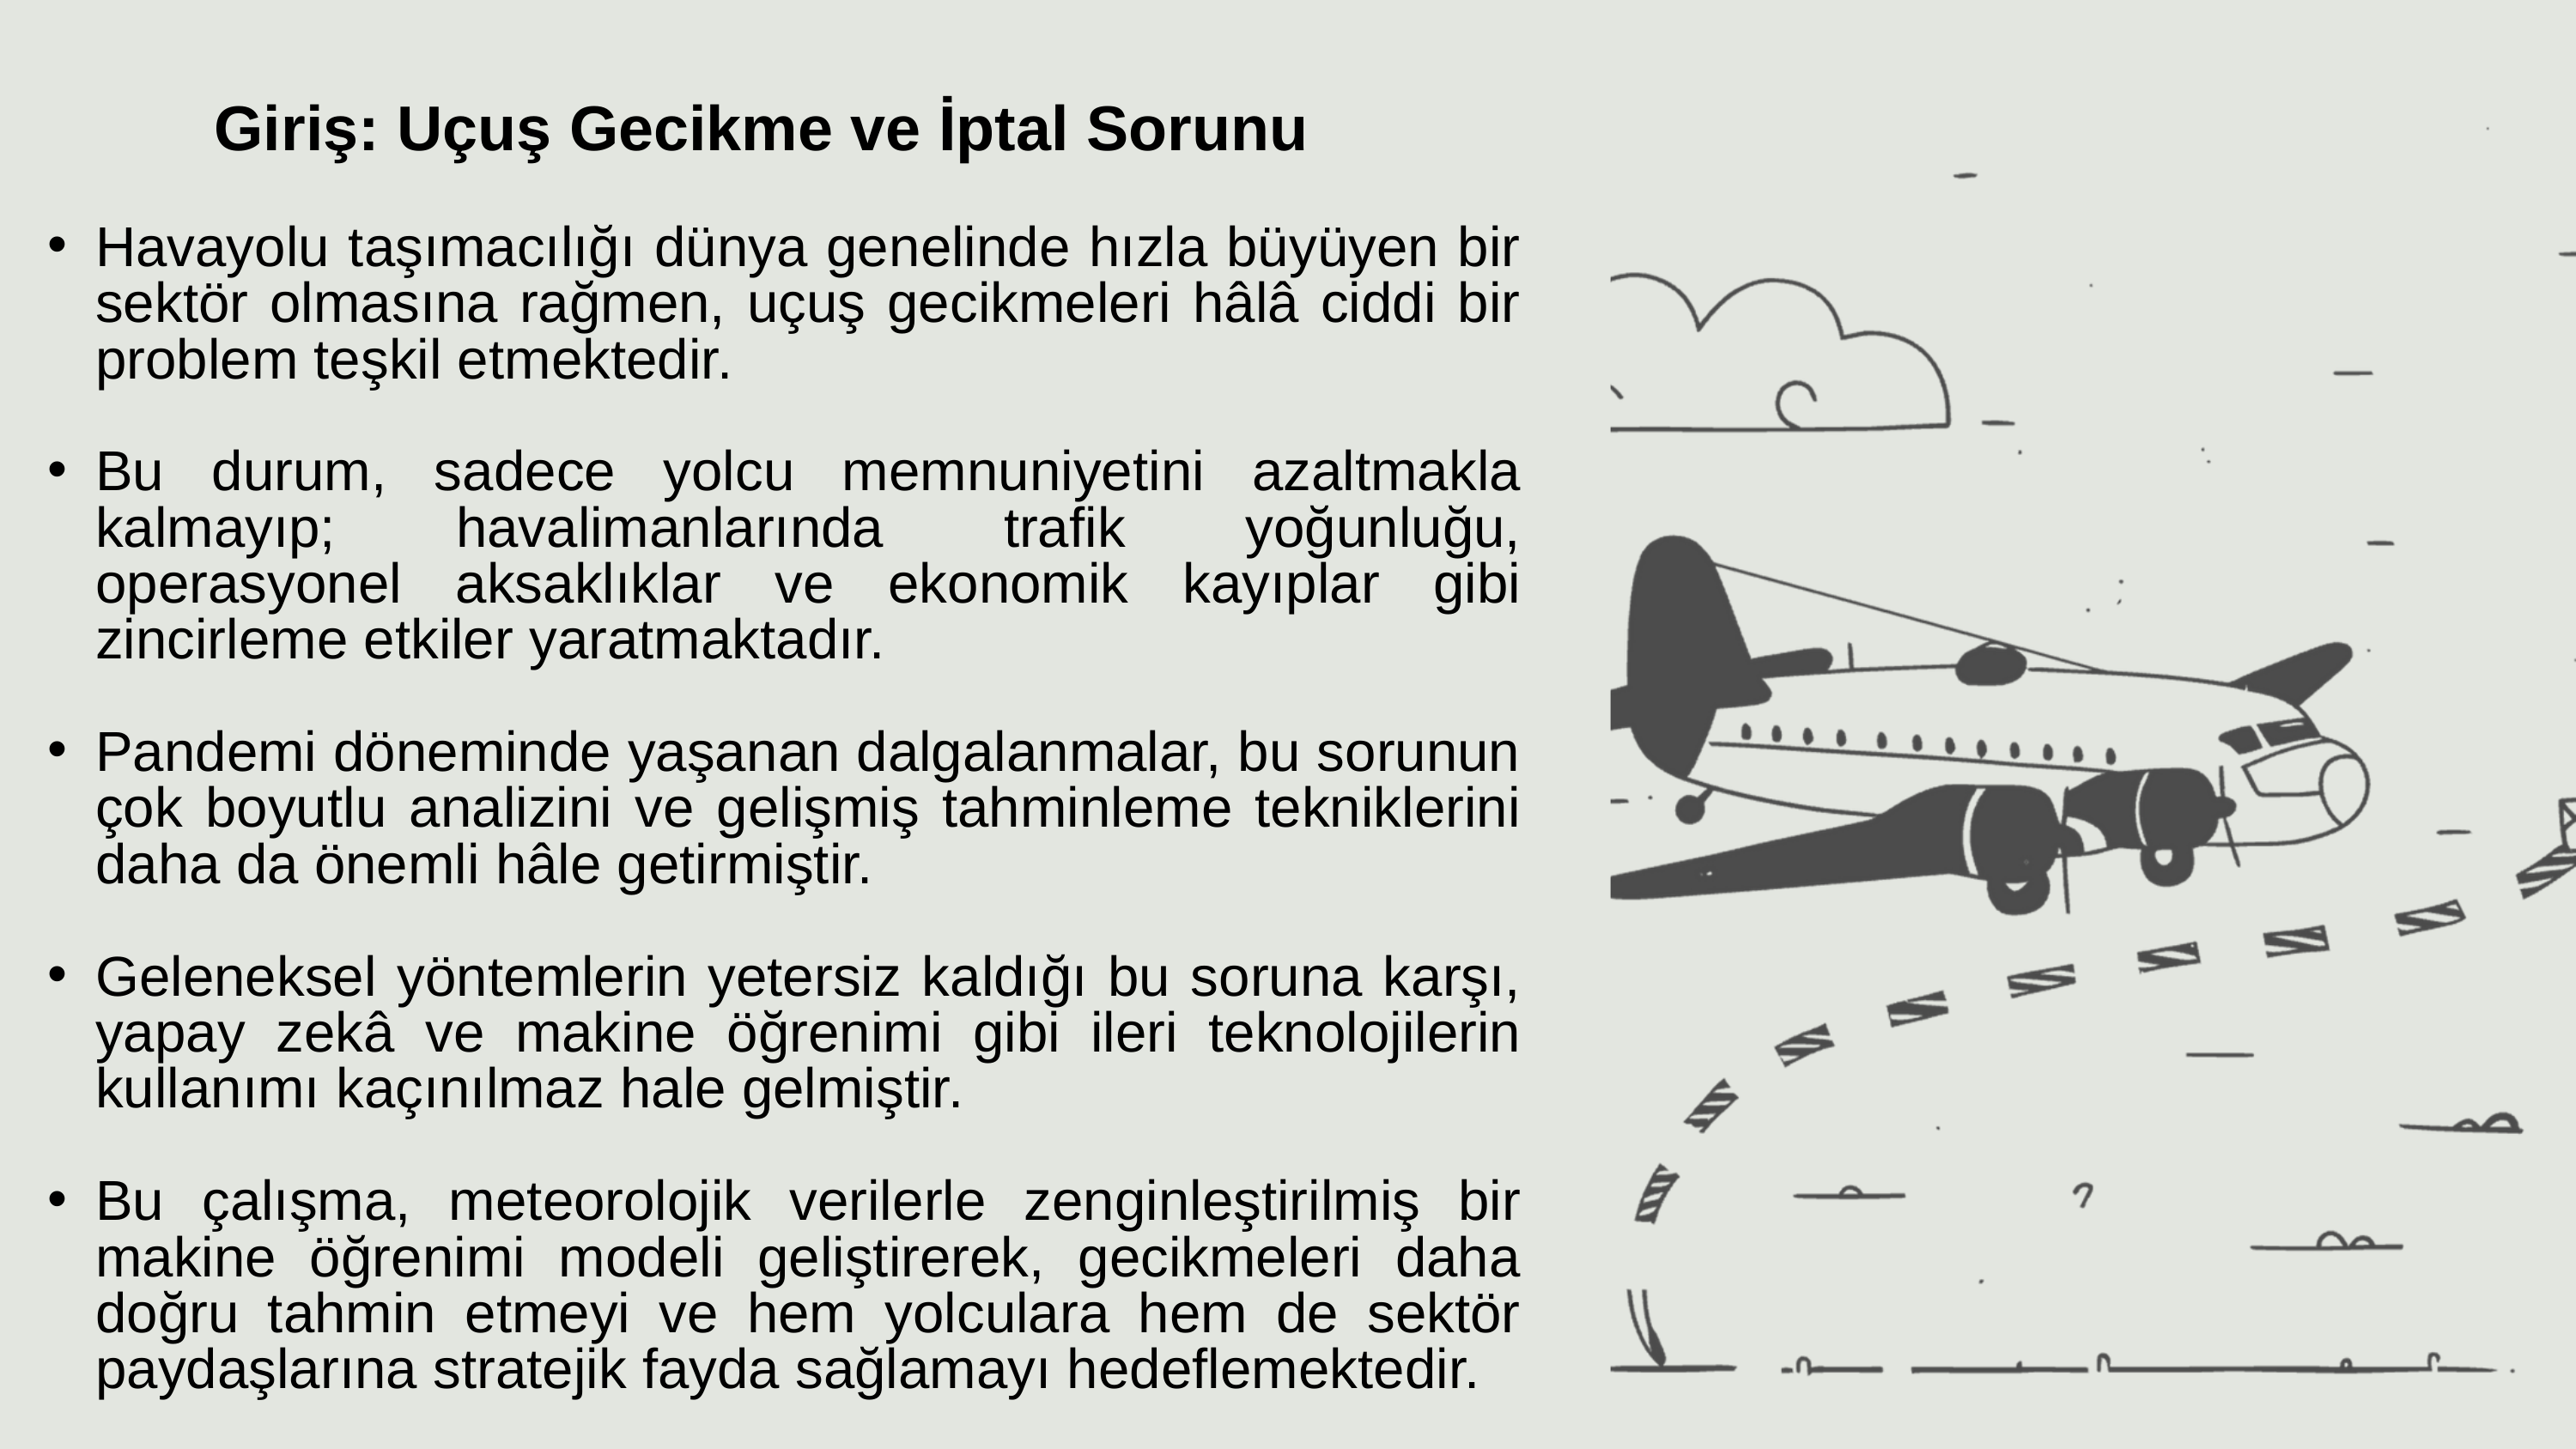

Giriş: Uçuş Gecikme ve İptal Sorunu

Havayolu taşımacılığı dünya genelinde hızla büyüyen bir sektör olmasına rağmen, uçuş gecikmeleri hâlâ ciddi bir problem teşkil etmektedir.

Bu durum, sadece yolcu memnuniyetini azaltmakla kalmayıp; havalimanlarında trafik yoğunluğu, operasyonel aksaklıklar ve ekonomik kayıplar gibi zincirleme etkiler yaratmaktadır.

Pandemi döneminde yaşanan dalgalanmalar, bu sorunun çok boyutlu analizini ve gelişmiş tahminleme tekniklerini daha da önemli hâle getirmiştir.

Geleneksel yöntemlerin yetersiz kaldığı bu soruna karşı, yapay zekâ ve makine öğrenimi gibi ileri teknolojilerin kullanımı kaçınılmaz hale gelmiştir.

Bu çalışma, meteorolojik verilerle zenginleştirilmiş bir makine öğrenimi modeli geliştirerek, gecikmeleri daha doğru tahmin etmeyi ve hem yolculara hem de sektör paydaşlarına stratejik fayda sağlamayı hedeflemektedir.